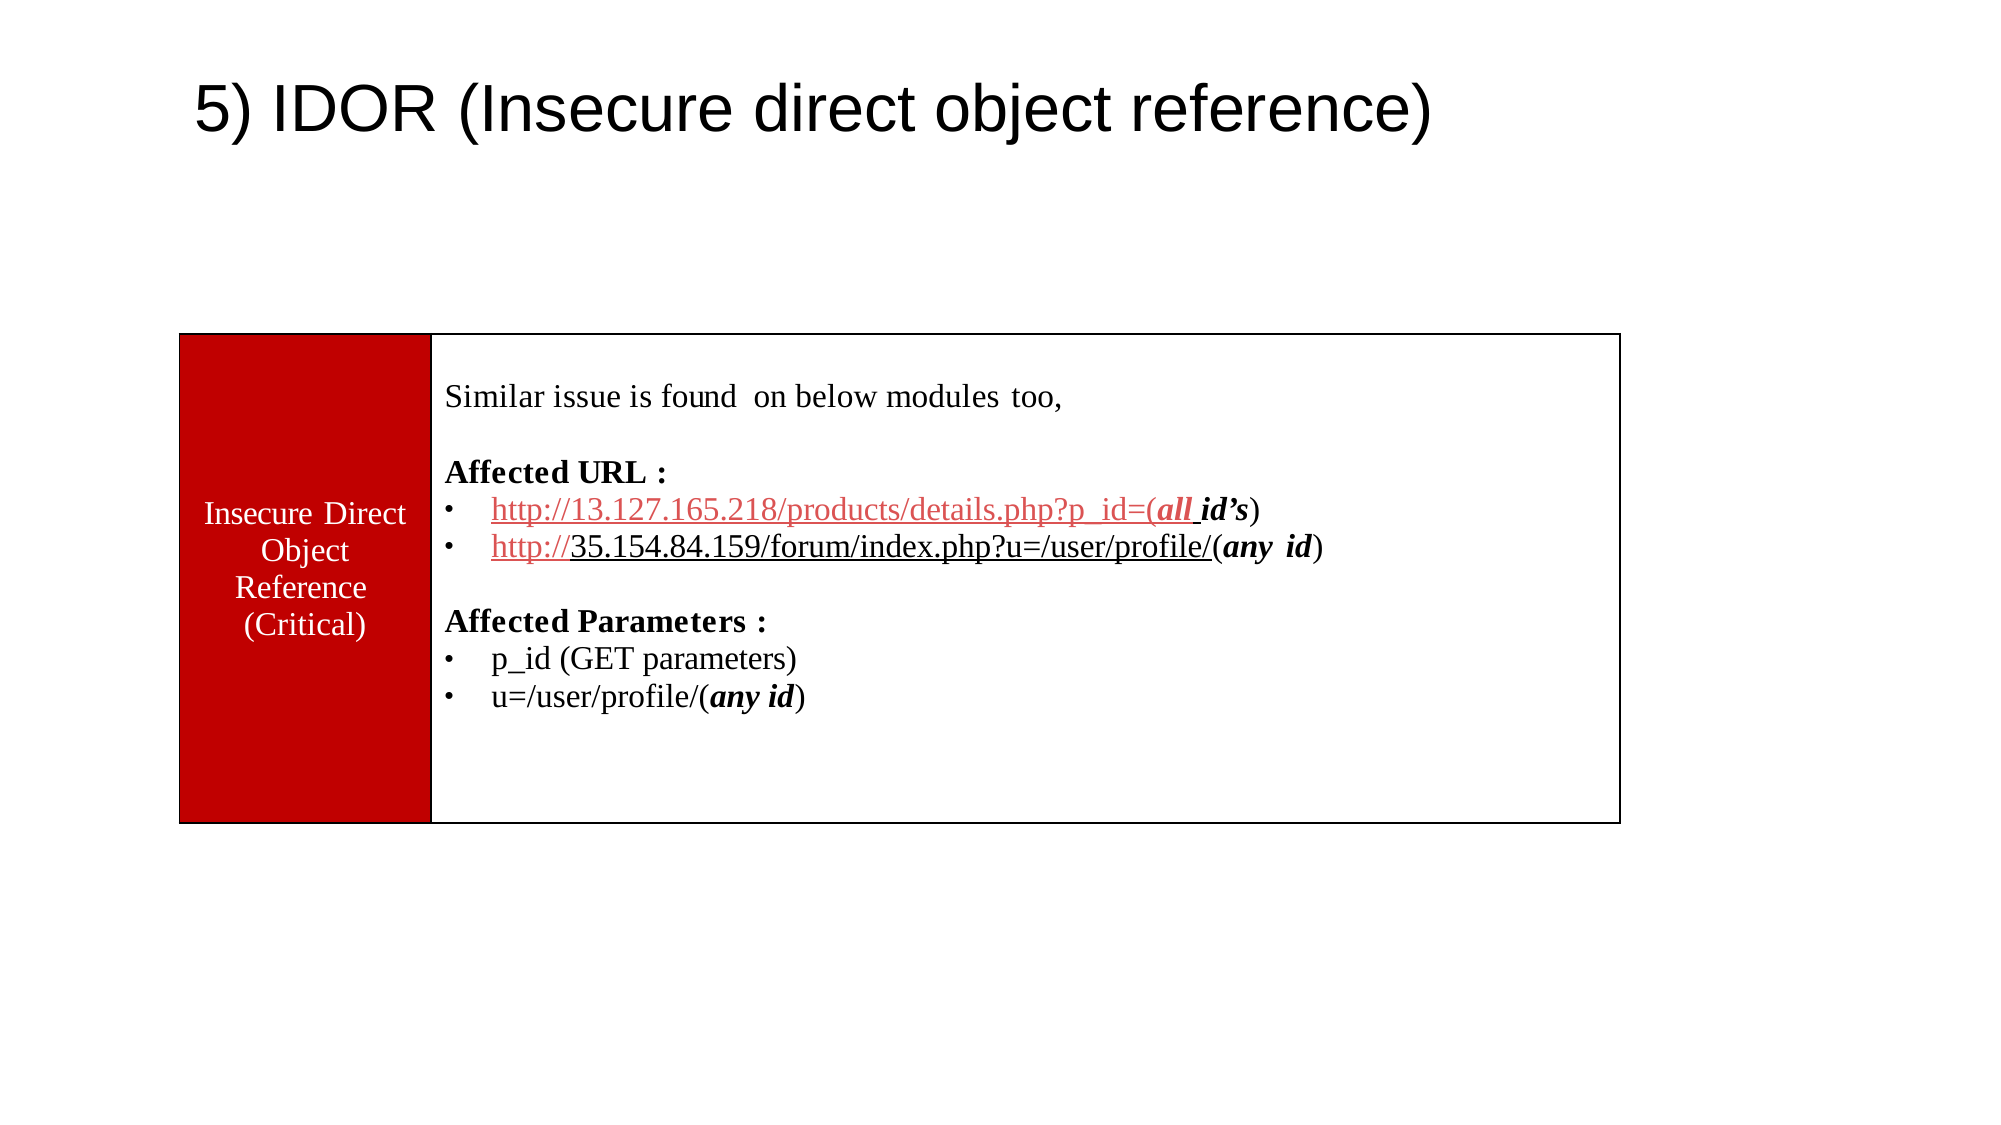

5) IDOR (Insecure direct object reference)
| Insecure Direct Object Reference (Critical) | Similar issue is found on below modules too, Affected URL : http://13.127.165.218/products/details.php?p\_id=(all id’s) http://35.154.84.159/forum/index.php?u=/user/profile/(any id) Affected Parameters : p\_id (GET parameters) u=/user/profile/(any id) |
| --- | --- |